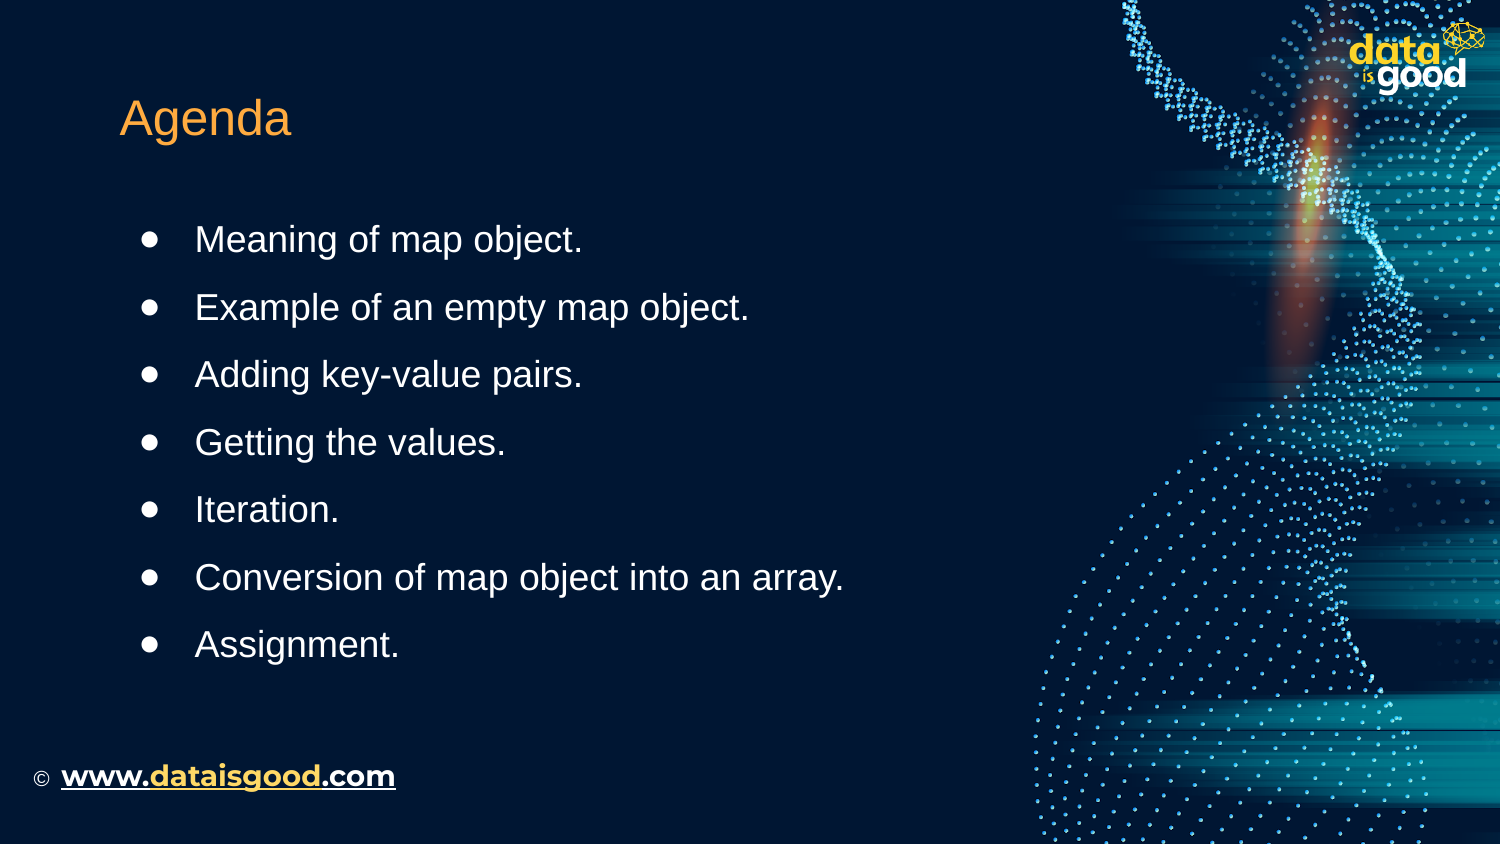

# Agenda
Meaning of map object.
Example of an empty map object.
Adding key-value pairs.
Getting the values.
Iteration.
Conversion of map object into an array.
Assignment.